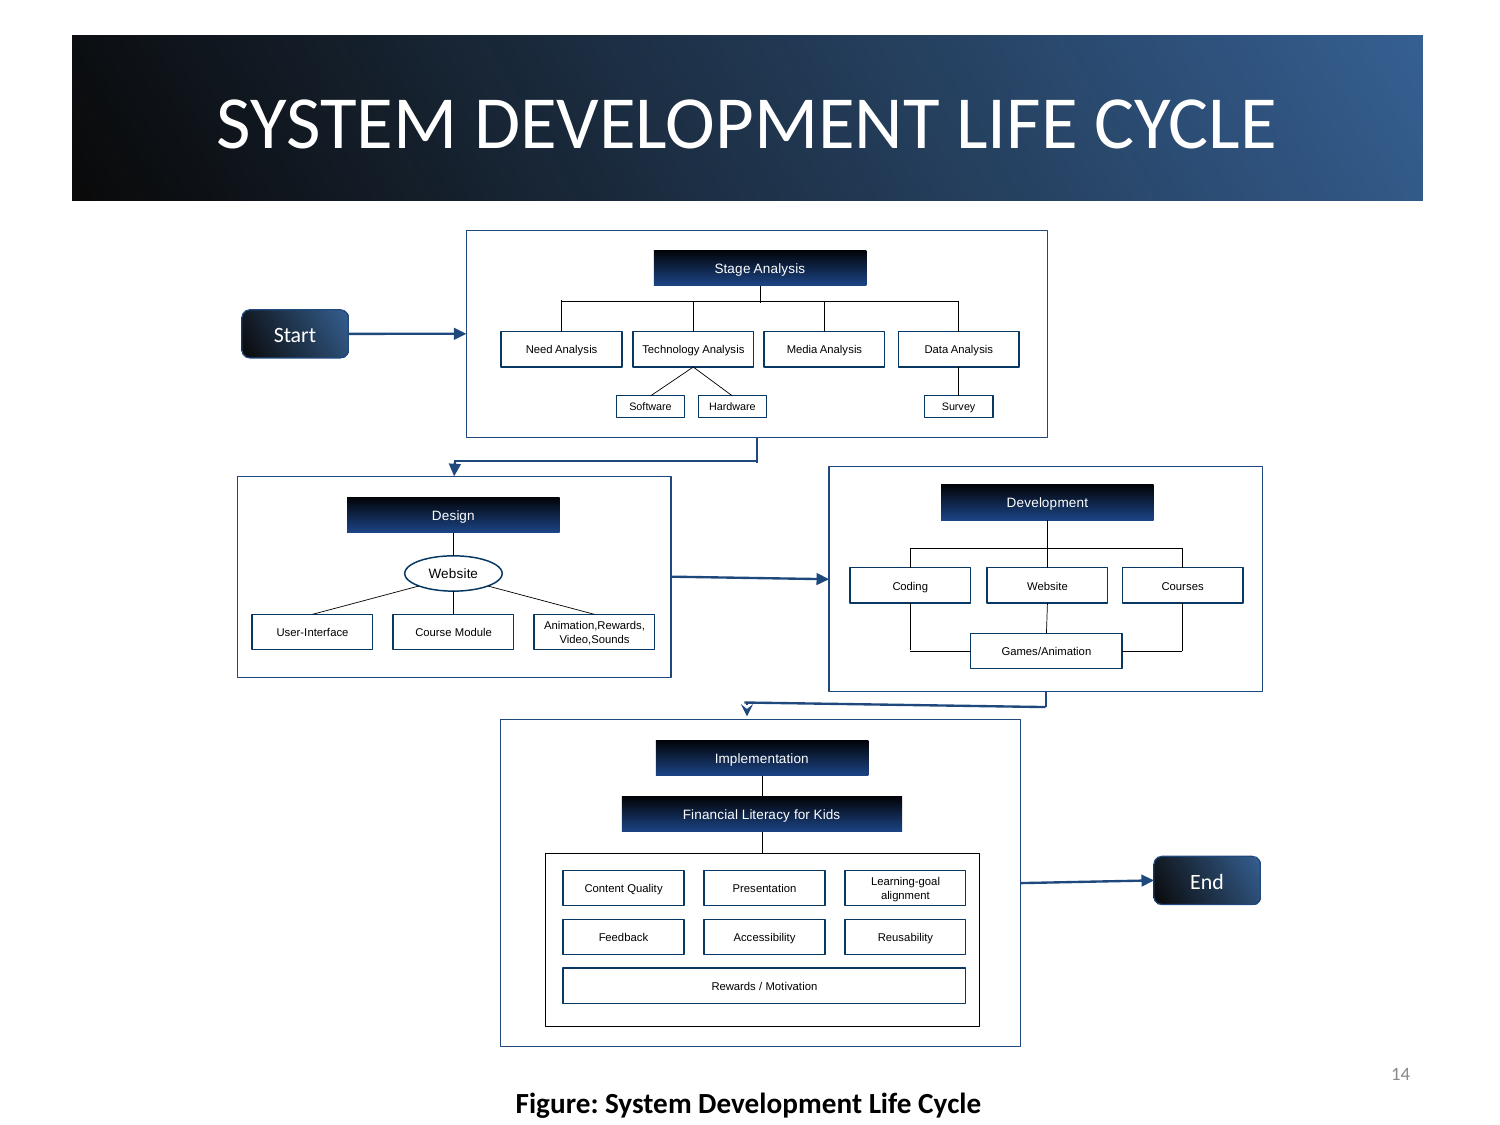

# SYSTEM DEVELOPMENT LIFE CYCLE

Stage Analysis
Start
Need Analysis
Technology Analysis
Media Analysis
Data Analysis
Software
Hardware
Survey

Development
Design
Website
Coding
Website
Courses
User-Interface
Course Module
Animation,Rewards, Video,Sounds
Games/Animation

Implementation
Financial Literacy for Kids

End
Content Quality
Presentation
Learning-goal
alignment
Feedback
Accessibility
Reusability
Rewards / Motivation
14
Figure: System Development Life Cycle